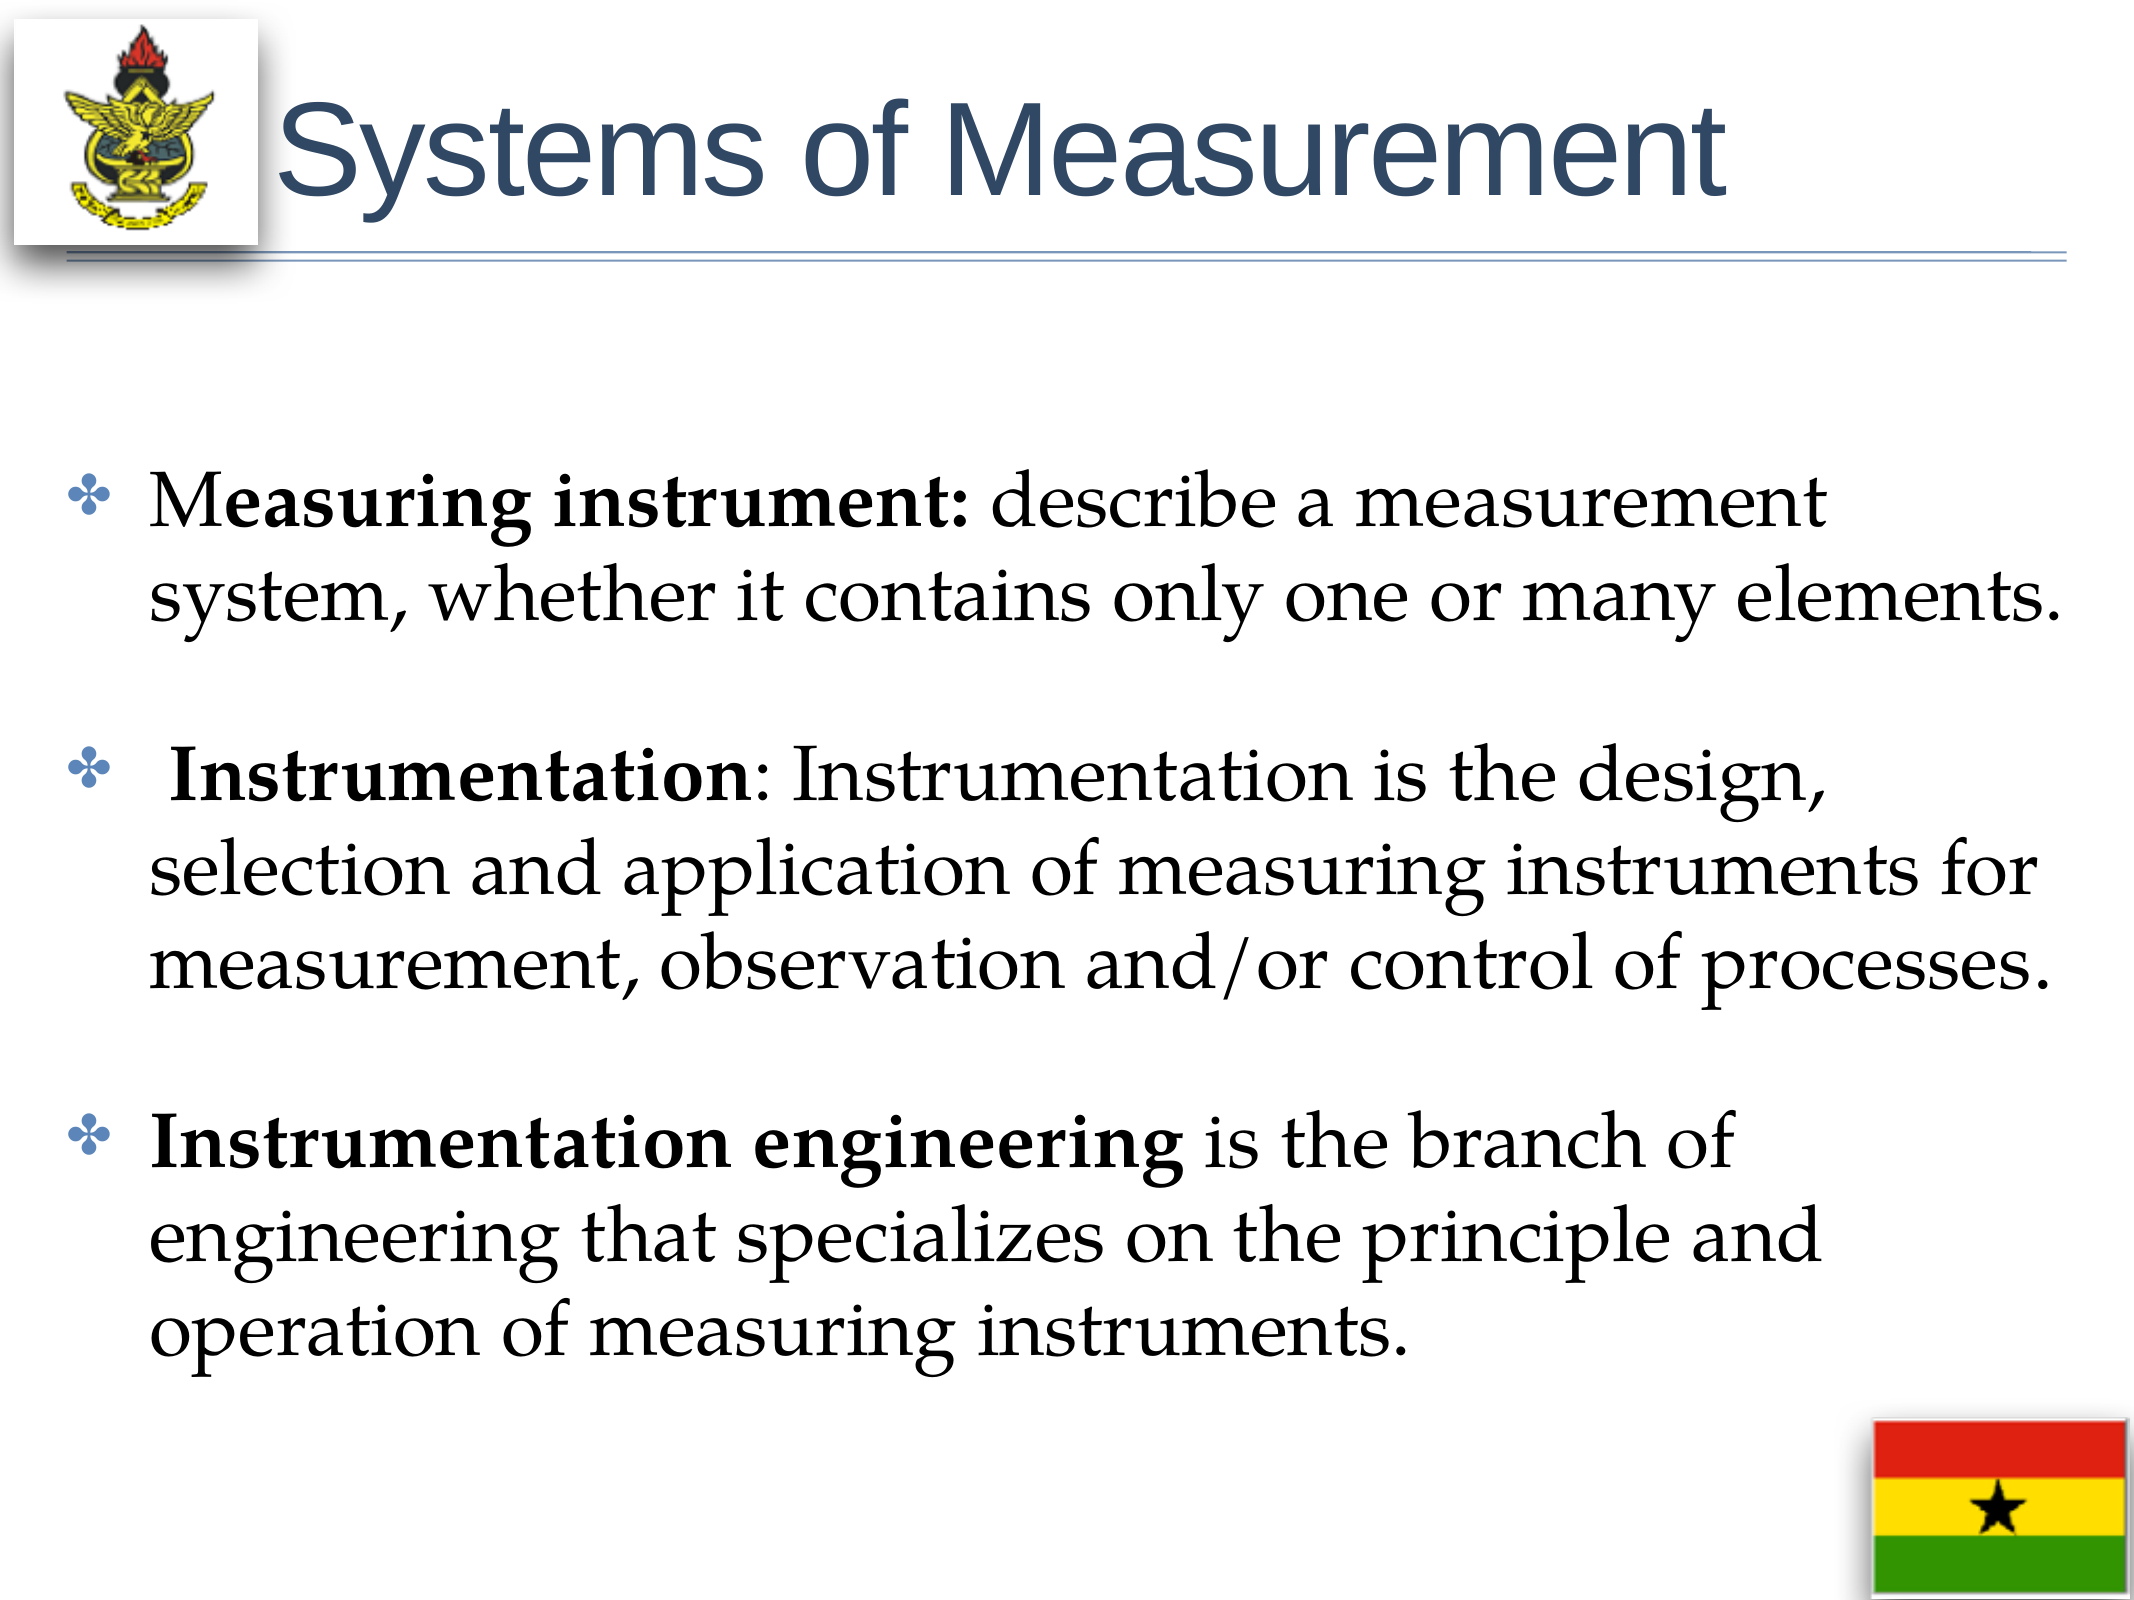

# Systems of Measurement
Measuring instrument: describe a measurement system, whether it contains only one or many elements.
 Instrumentation: Instrumentation is the design, selection and application of measuring instruments for measurement, observation and/or control of processes.
Instrumentation engineering is the branch of engineering that specializes on the principle and operation of measuring instruments.